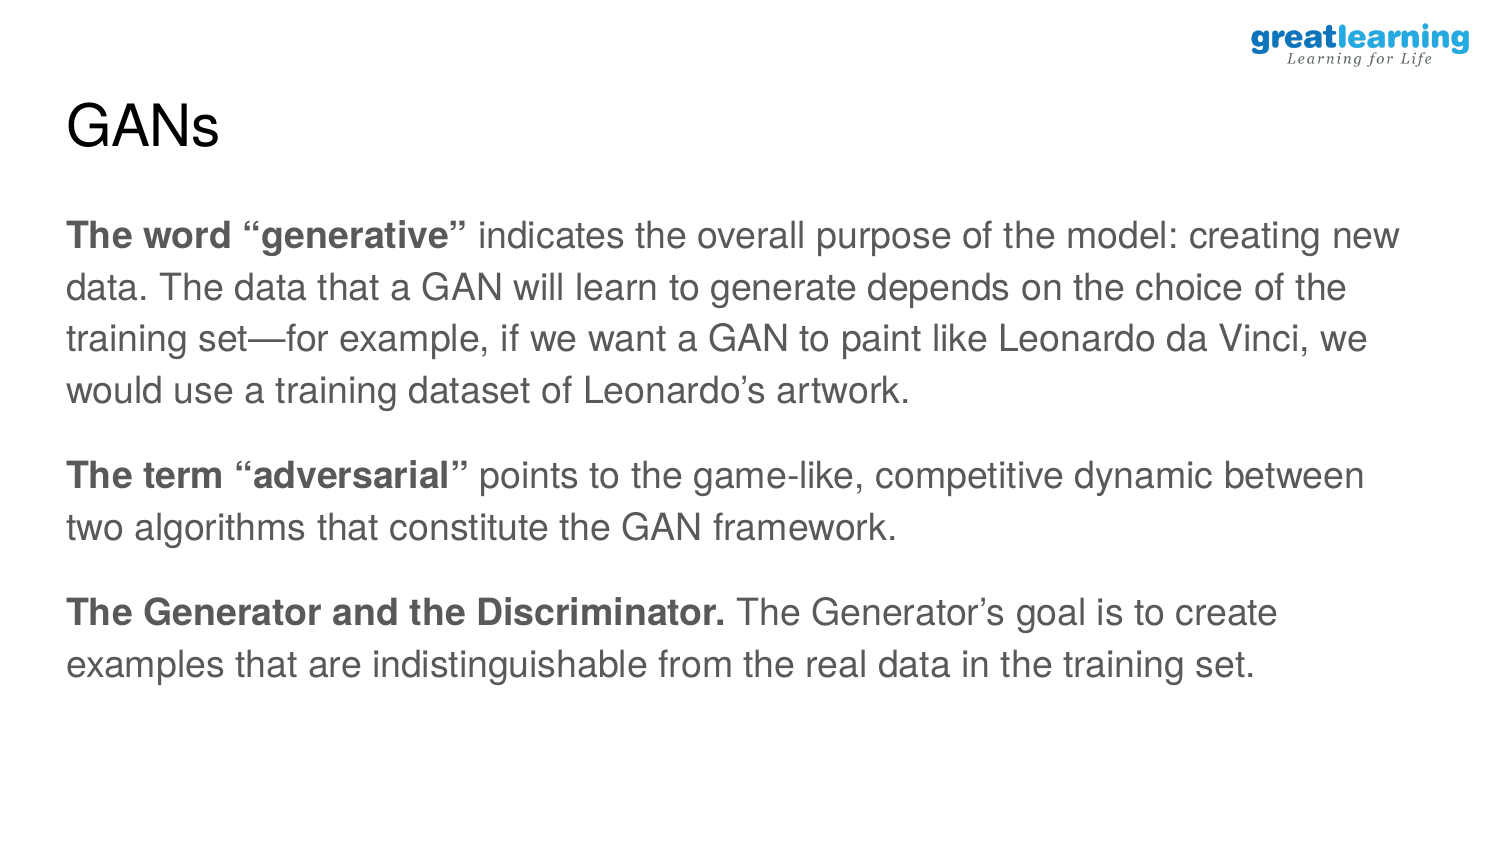

# GANs
The word “generative” indicates the overall purpose of the model: creating new data. The data that a GAN will learn to generate depends on the choice of the training set—for example, if we want a GAN to paint like Leonardo da Vinci, we would use a training dataset of Leonardo’s artwork.
The term “adversarial” points to the game-like, competitive dynamic between two algorithms that constitute the GAN framework.
The Generator and the Discriminator. The Generator’s goal is to create examples that are indistinguishable from the real data in the training set.